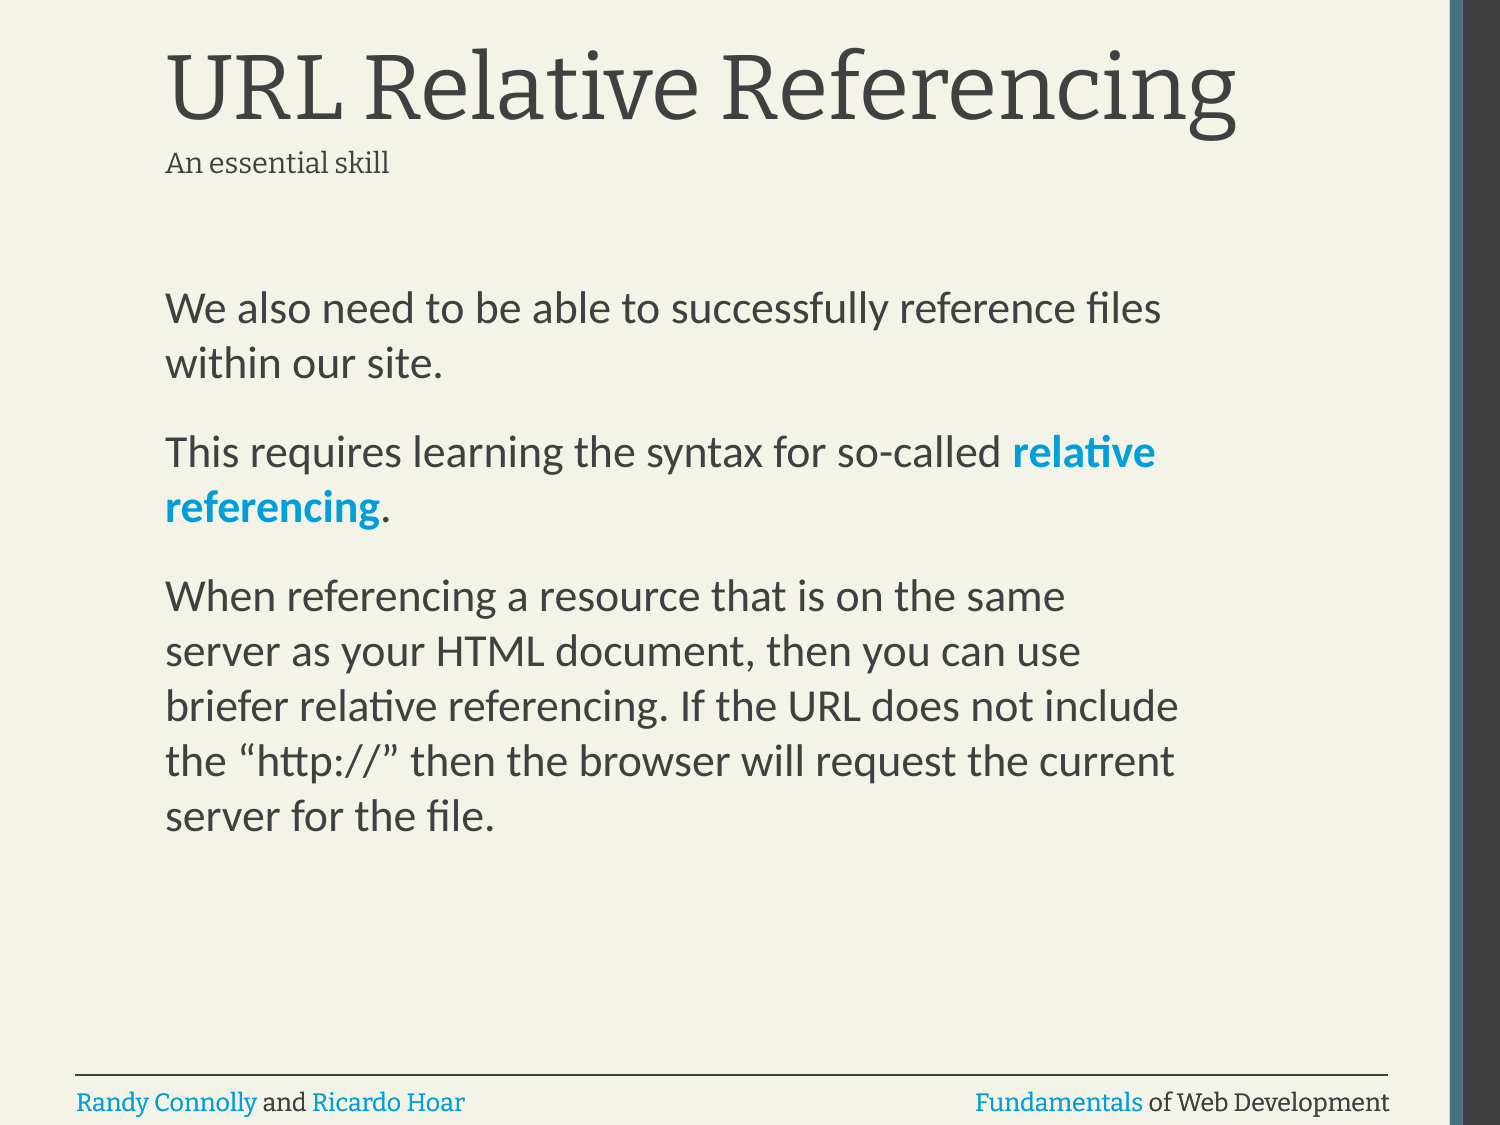

# URL Relative Referencing
An essential skill
We also need to be able to successfully reference files within our site.
This requires learning the syntax for so-called relative referencing.
When referencing a resource that is on the same server as your HTML document, then you can use briefer relative referencing. If the URL does not include the “http://” then the browser will request the current server for the file.